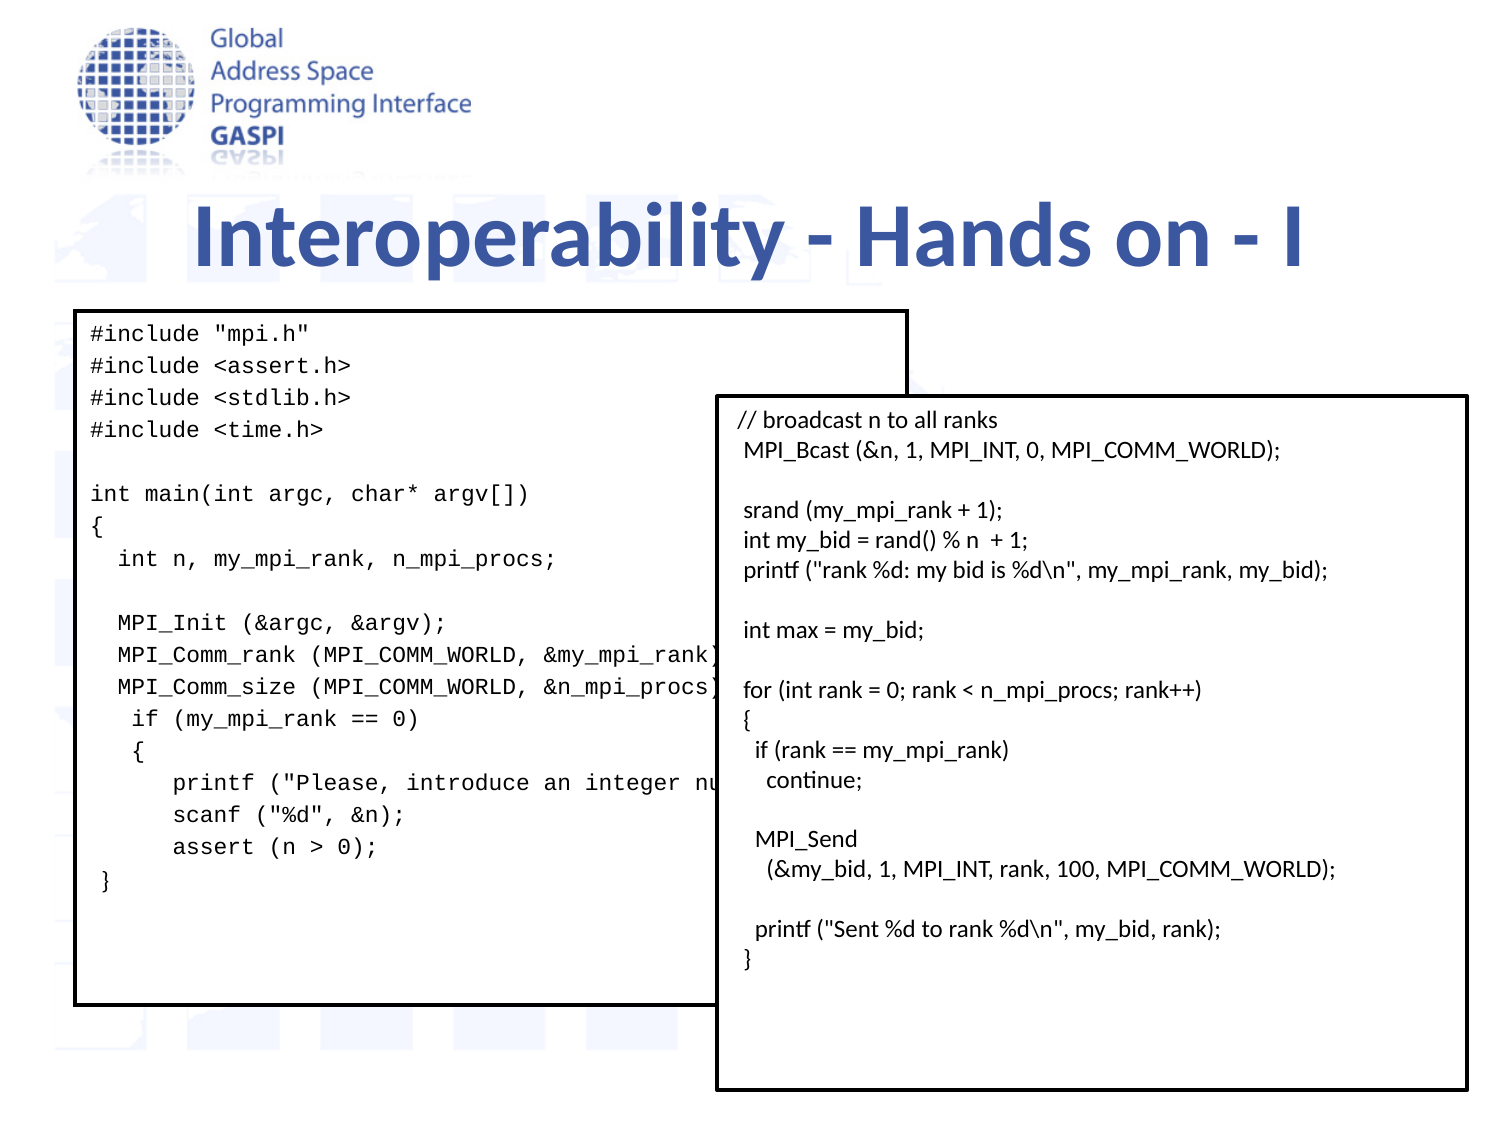

# Interoperability - Hands on - I
#include "mpi.h"
#include <assert.h>
#include <stdlib.h>
#include <time.h>

int main(int argc, char* argv[])
{
  int n, my_mpi_rank, n_mpi_procs;

  MPI_Init (&argc, &argv);
  MPI_Comm_rank (MPI_COMM_WORLD, &my_mpi_rank);
  MPI_Comm_size (MPI_COMM_WORLD, &n_mpi_procs);
   if (my_mpi_rank == 0)
   {
      printf ("Please, introduce an integer number:\n");
      scanf ("%d", &n);
      assert (n > 0);
  }
 // broadcast n to all ranks
  MPI_Bcast (&n, 1, MPI_INT, 0, MPI_COMM_WORLD);

  srand (my_mpi_rank + 1);
  int my_bid = rand() % n  + 1;
  printf ("rank %d: my bid is %d\n", my_mpi_rank, my_bid);

  int max = my_bid;

  for (int rank = 0; rank < n_mpi_procs; rank++)
  {
    if (rank == my_mpi_rank)
      continue;

    MPI_Send
      (&my_bid, 1, MPI_INT, rank, 100, MPI_COMM_WORLD);

    printf ("Sent %d to rank %d\n", my_bid, rank);
  }